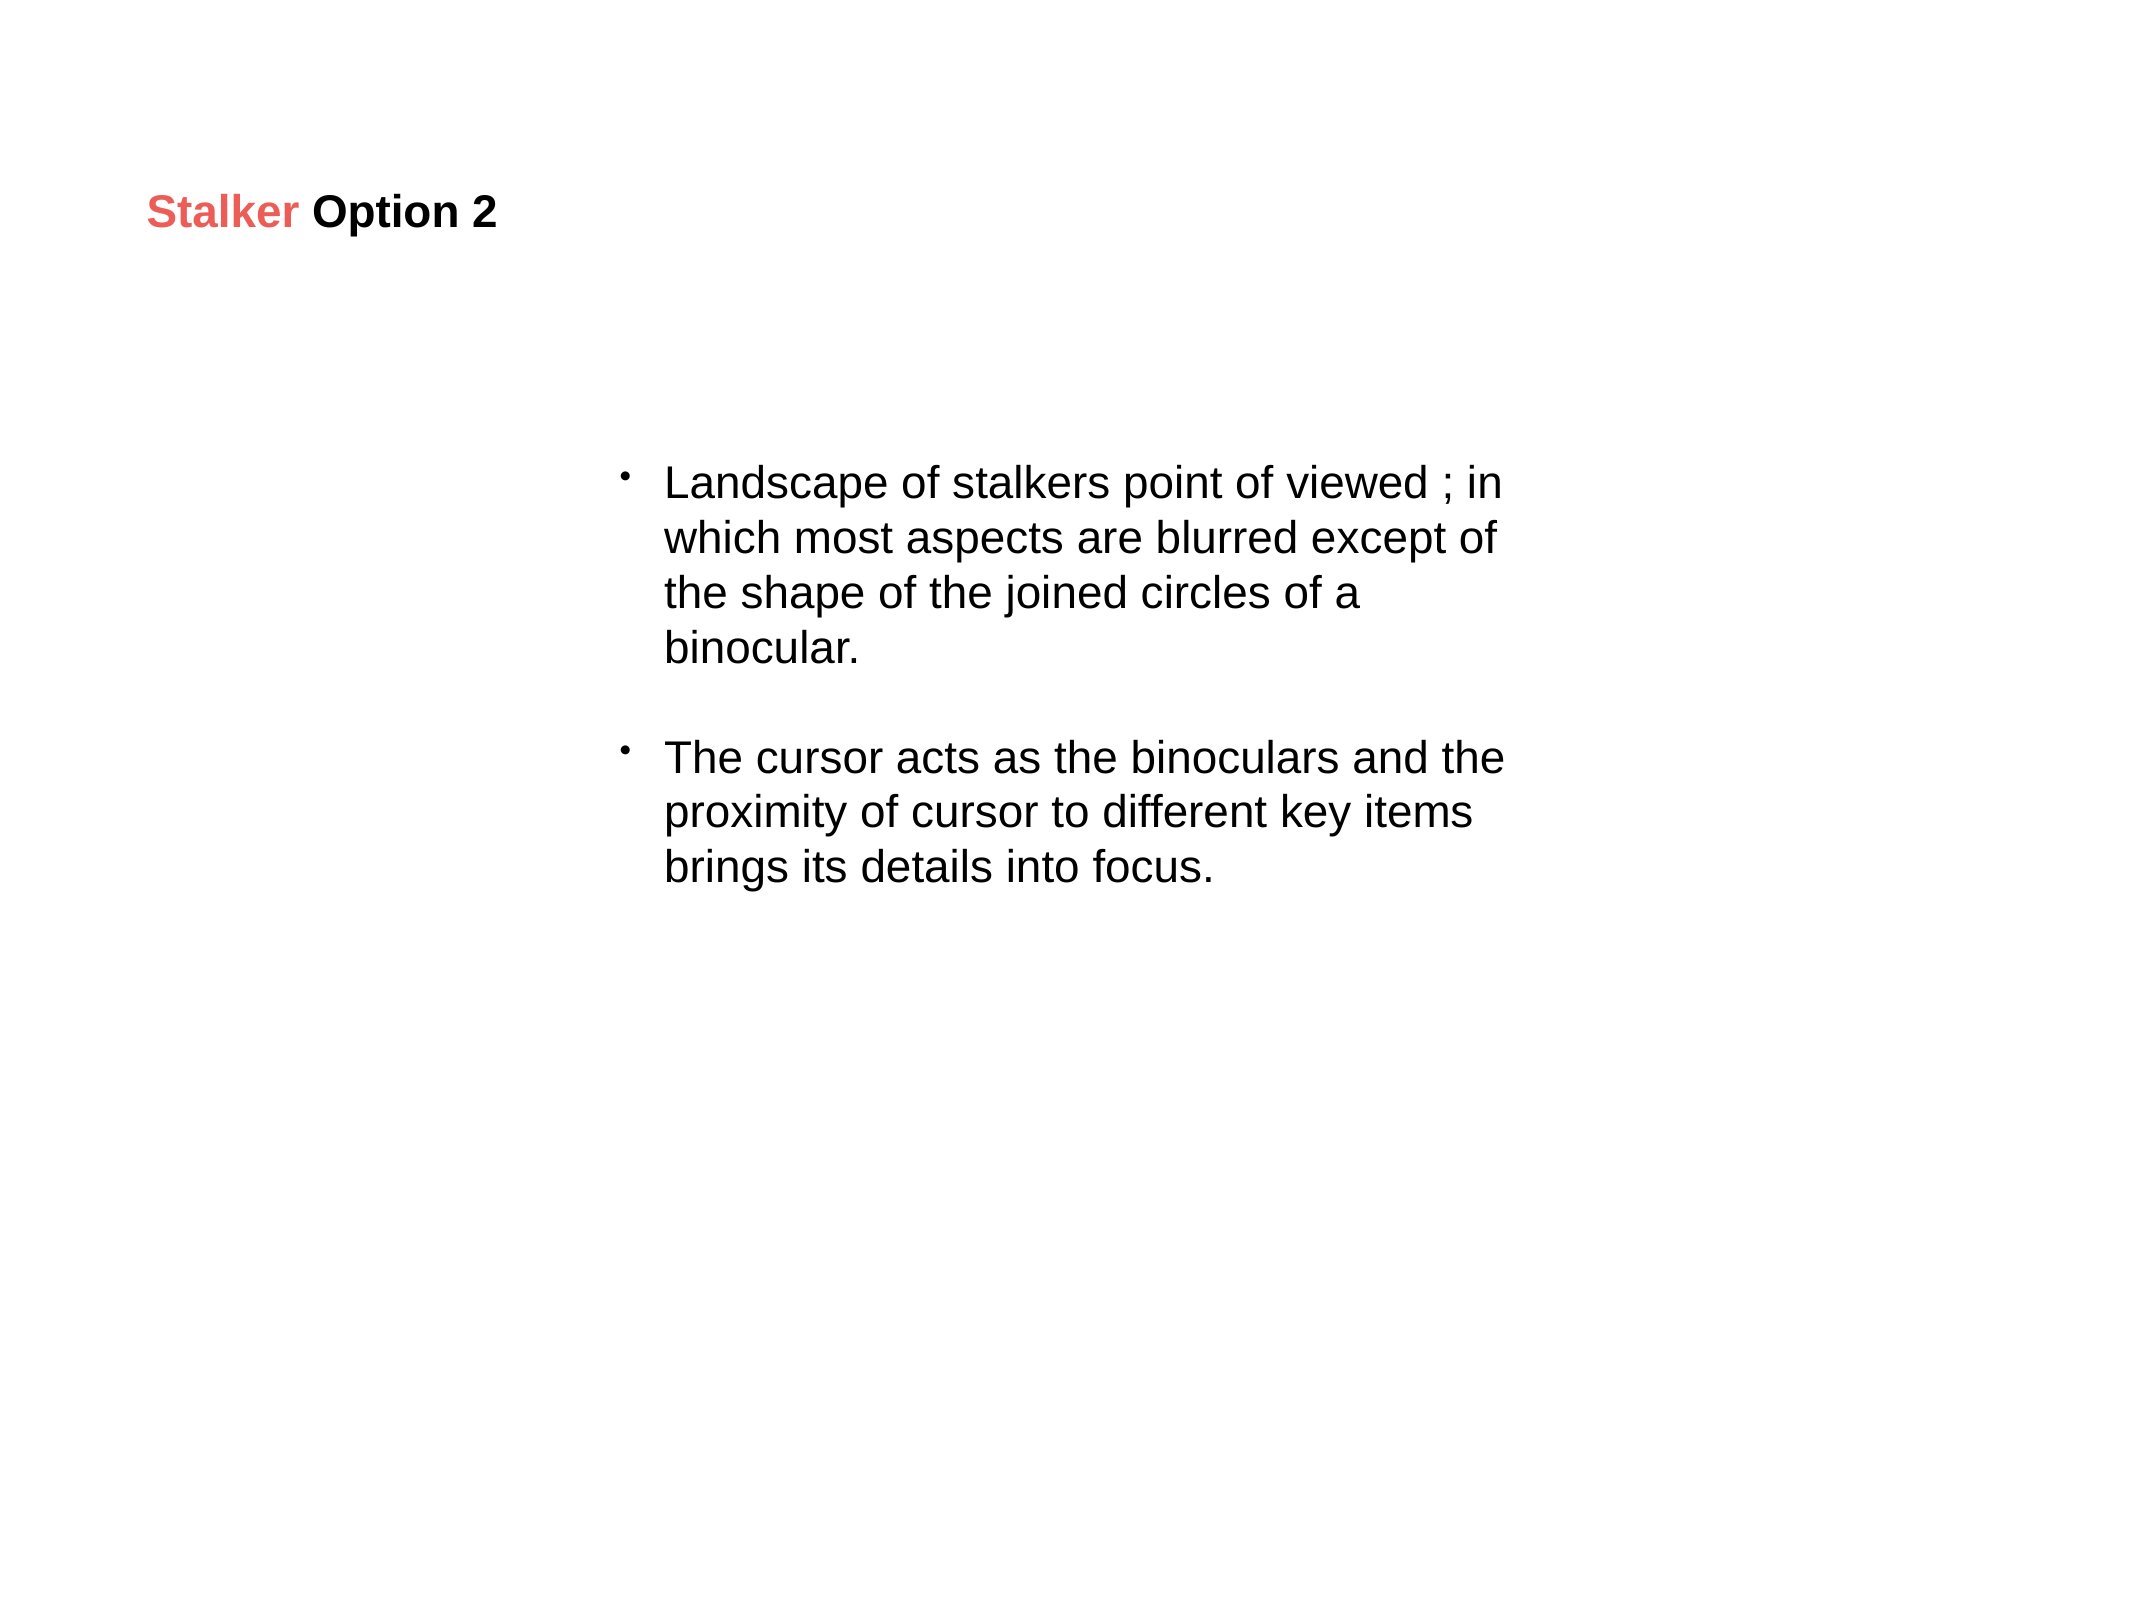

Stalker Option 2
Landscape of stalkers point of viewed ; in which most aspects are blurred except of the shape of the joined circles of a binocular.
The cursor acts as the binoculars and the proximity of cursor to different key items brings its details into focus.